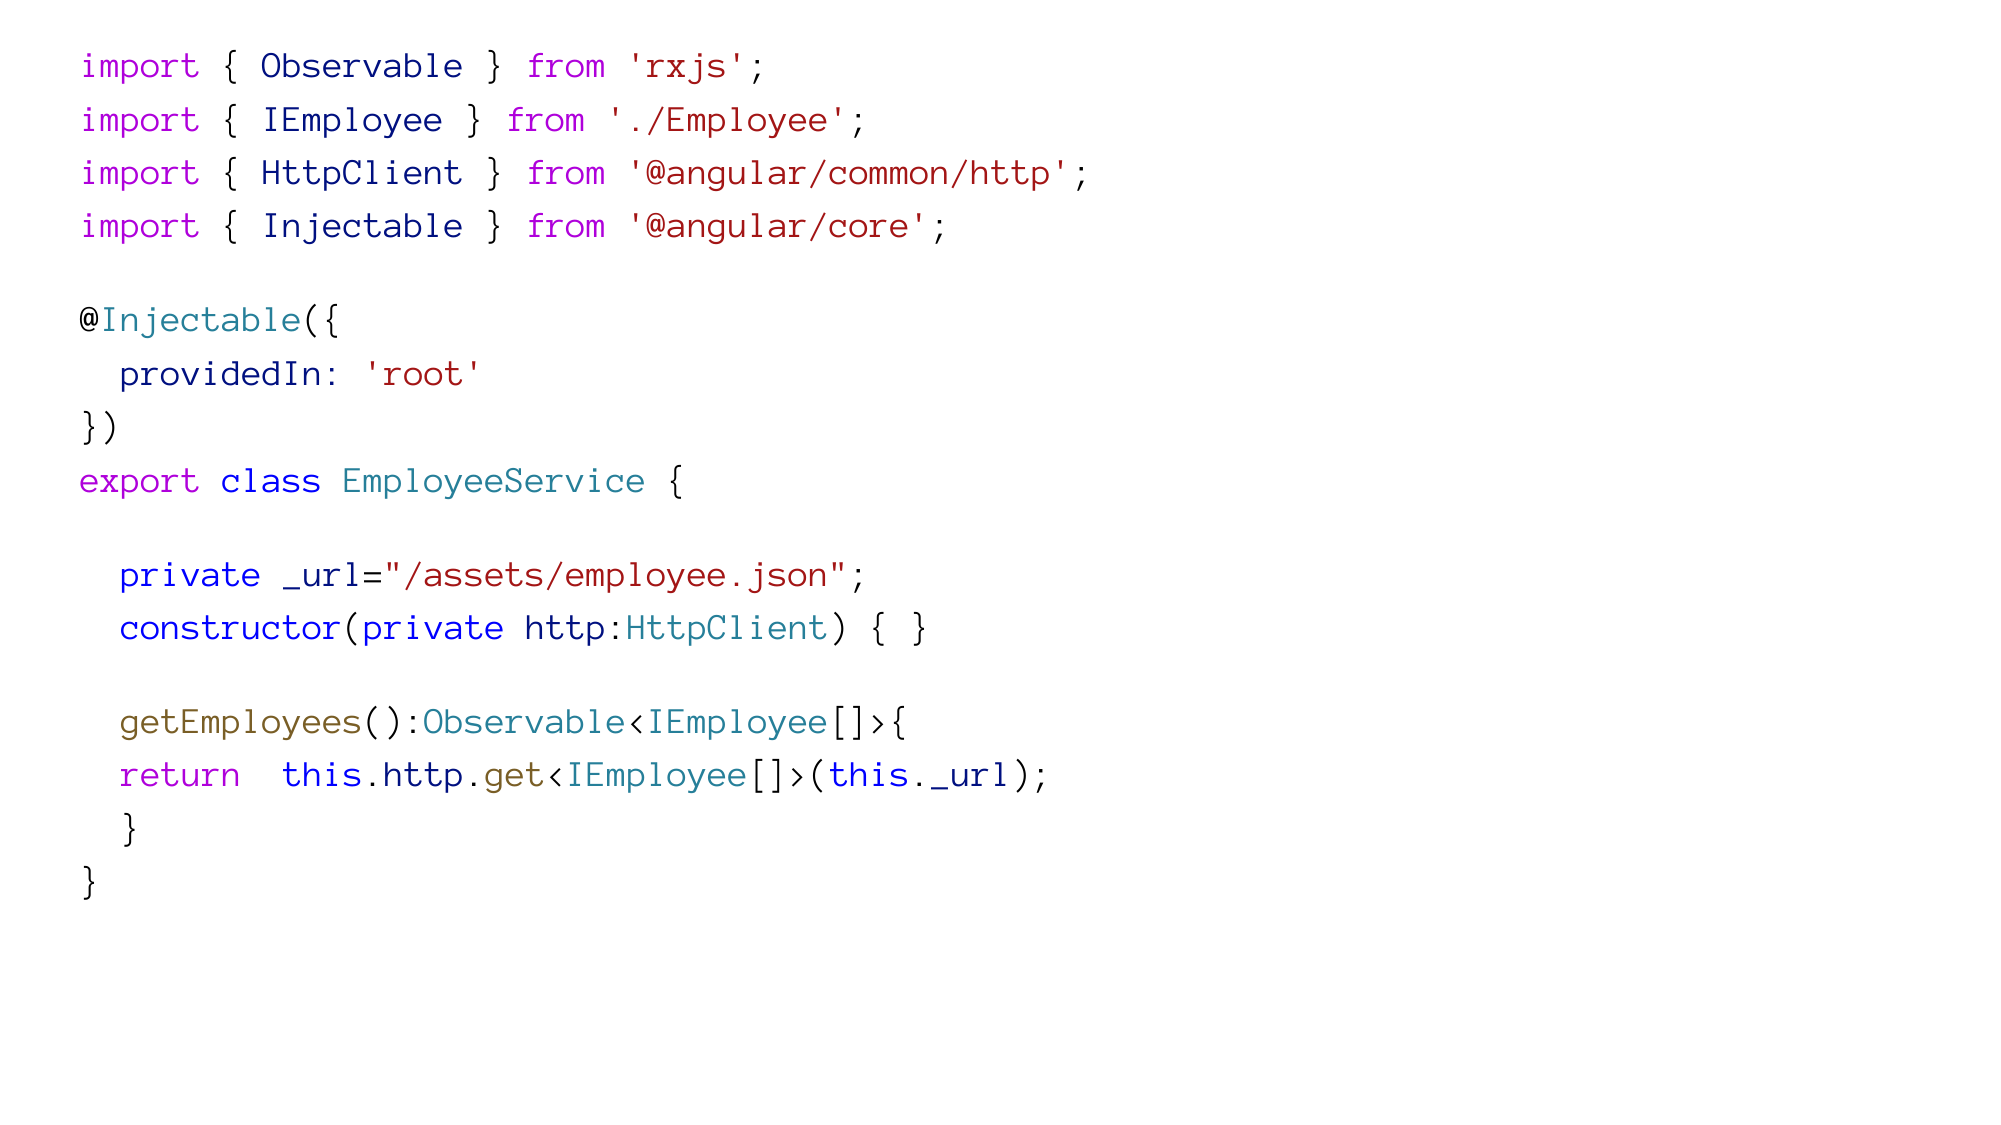

import { Observable } from 'rxjs';
import { IEmployee } from './Employee';
import { HttpClient } from '@angular/common/http';
import { Injectable } from '@angular/core';
@Injectable({
  providedIn: 'root'
})
export class EmployeeService {
  private _url="/assets/employee.json";
  constructor(private http:HttpClient) { }
  getEmployees():Observable<IEmployee[]>{
  return  this.http.get<IEmployee[]>(this._url);
  }
}